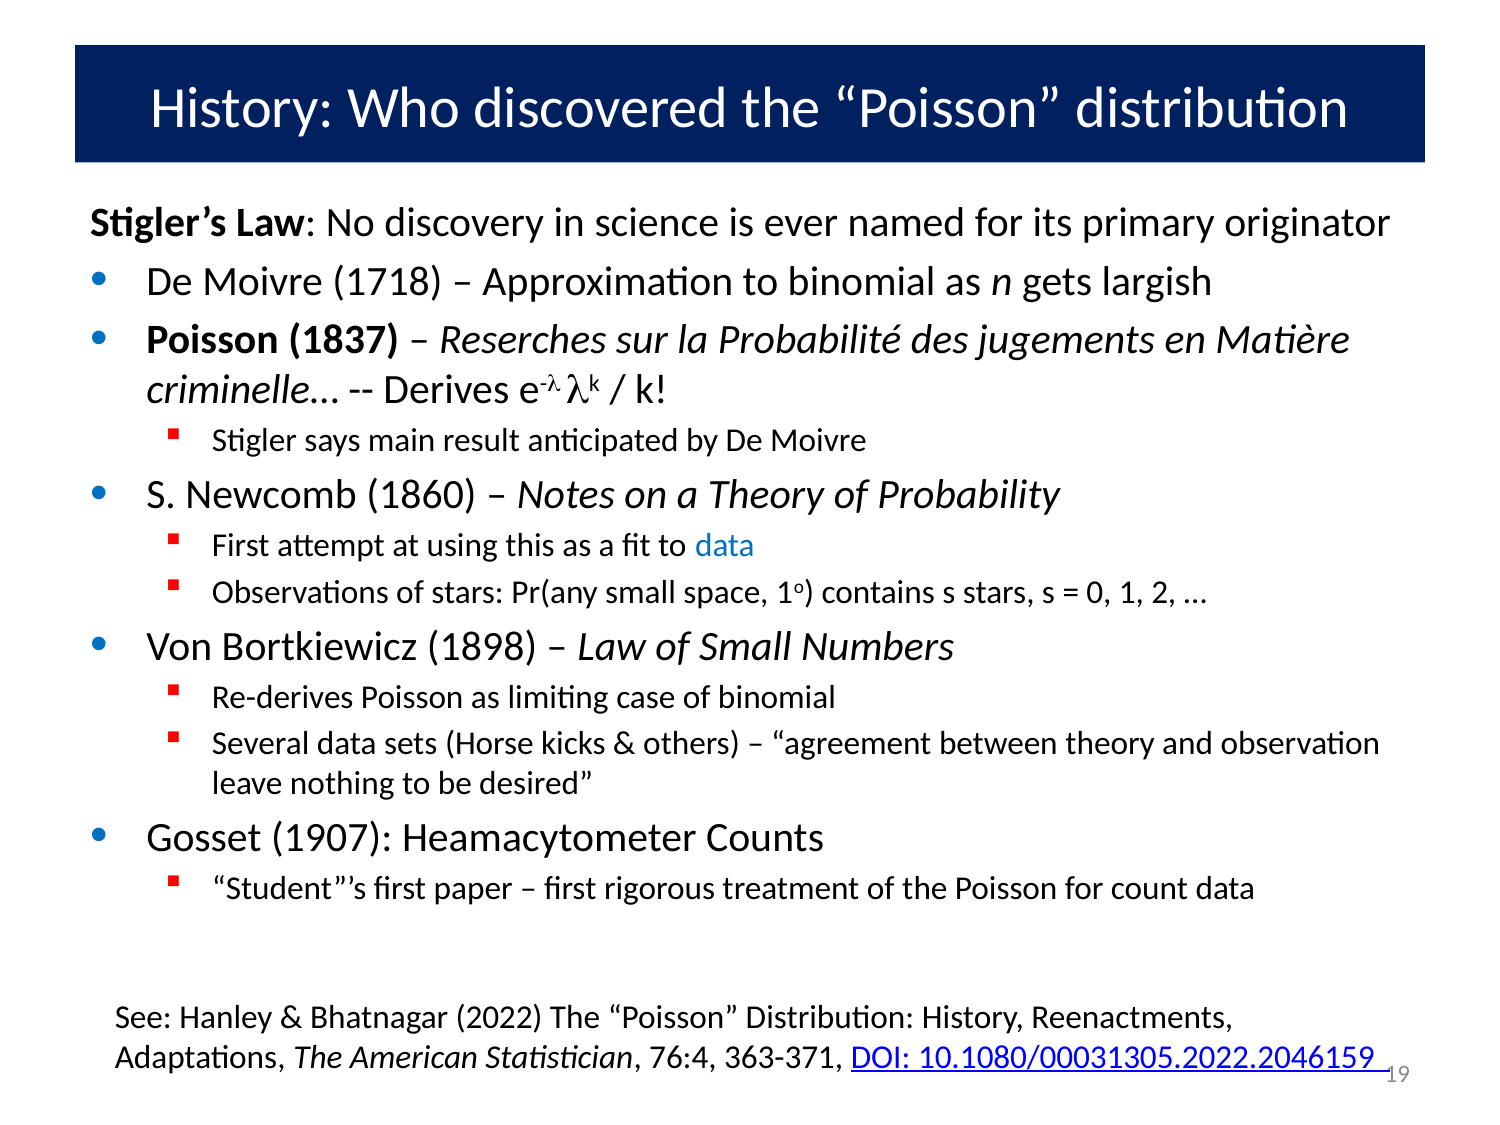

# History: Who discovered the “Poisson” distribution
Stigler’s Law: No discovery in science is ever named for its primary originator
De Moivre (1718) – Approximation to binomial as n gets largish
Poisson (1837) – Reserches sur la Probabilité des jugements en Matière criminelle… -- Derives e-λ λk / k!
Stigler says main result anticipated by De Moivre
S. Newcomb (1860) – Notes on a Theory of Probability
First attempt at using this as a fit to data
Observations of stars: Pr(any small space, 1o) contains s stars, s = 0, 1, 2, …
Von Bortkiewicz (1898) – Law of Small Numbers
Re-derives Poisson as limiting case of binomial
Several data sets (Horse kicks & others) – “agreement between theory and observation leave nothing to be desired”
Gosset (1907): Heamacytometer Counts
“Student”’s first paper – first rigorous treatment of the Poisson for count data
See: Hanley & Bhatnagar (2022) The “Poisson” Distribution: History, Reenactments, Adaptations, The American Statistician, 76:4, 363-371, DOI: 10.1080/00031305.2022.2046159
19